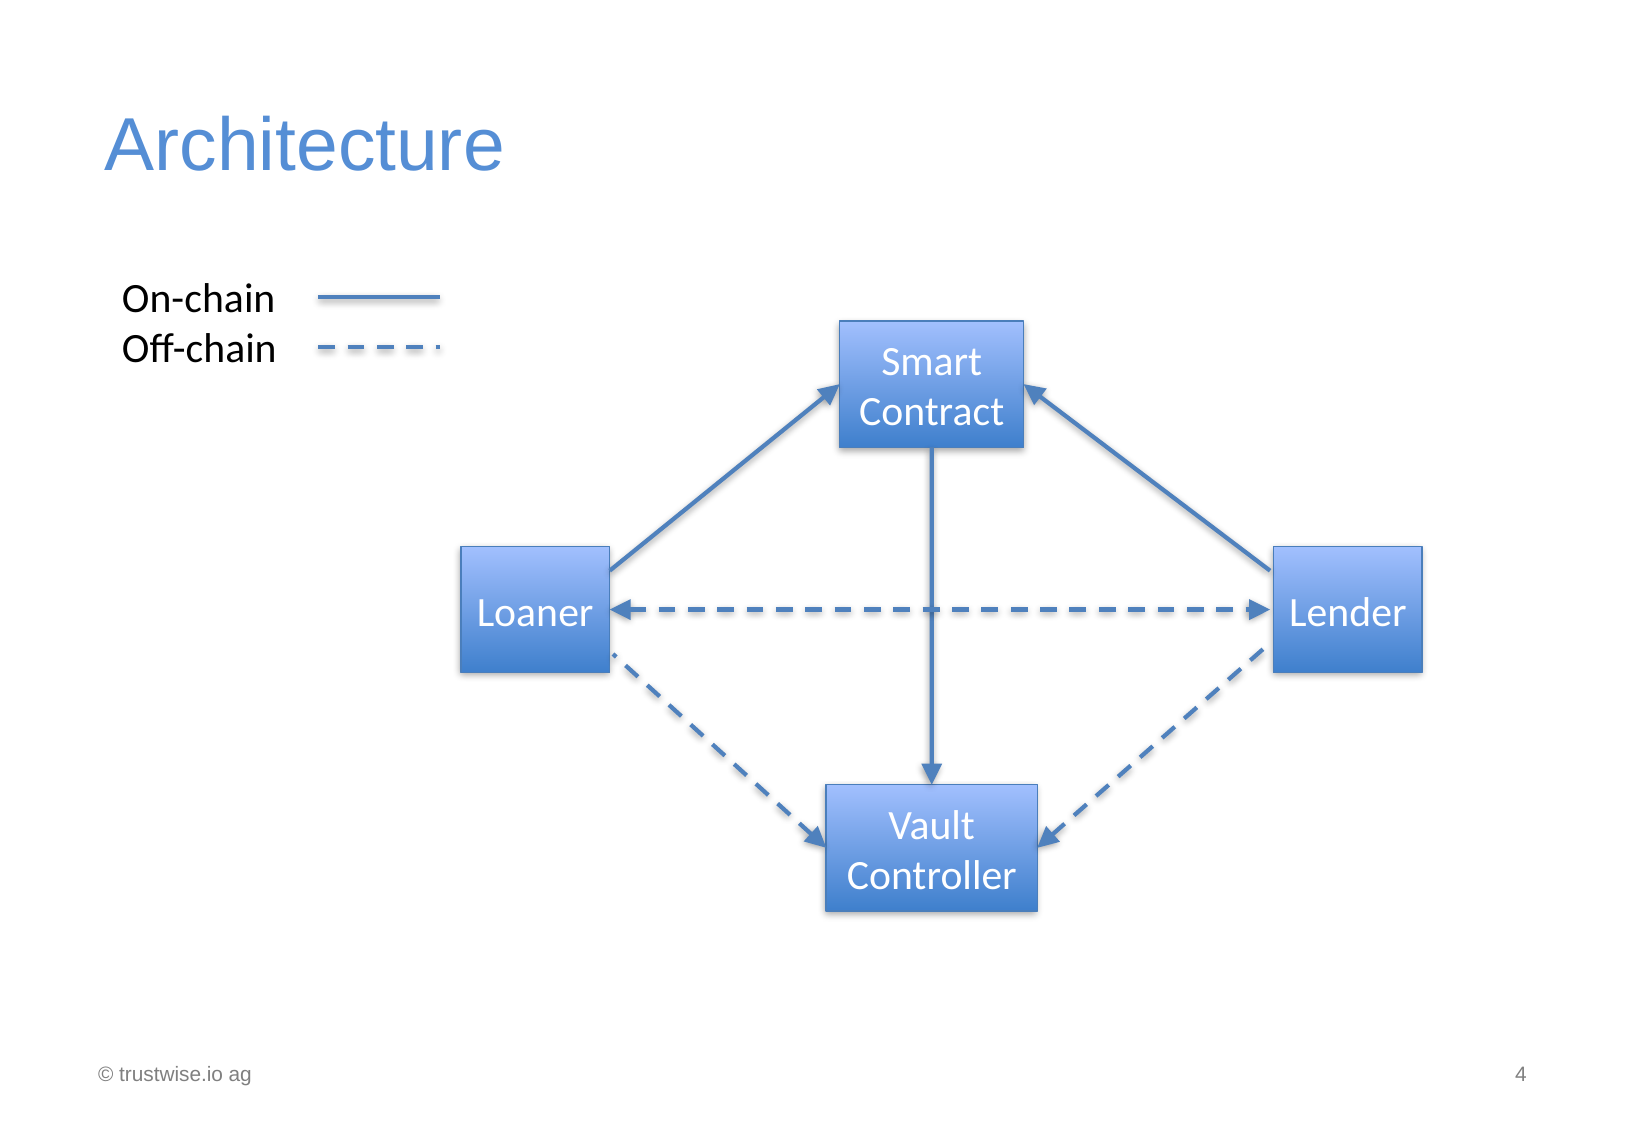

# Architecture
On-chain
Off-chain
Smart Contract
Loaner
Lender
Vault Controller
© trustwise.io ag
4